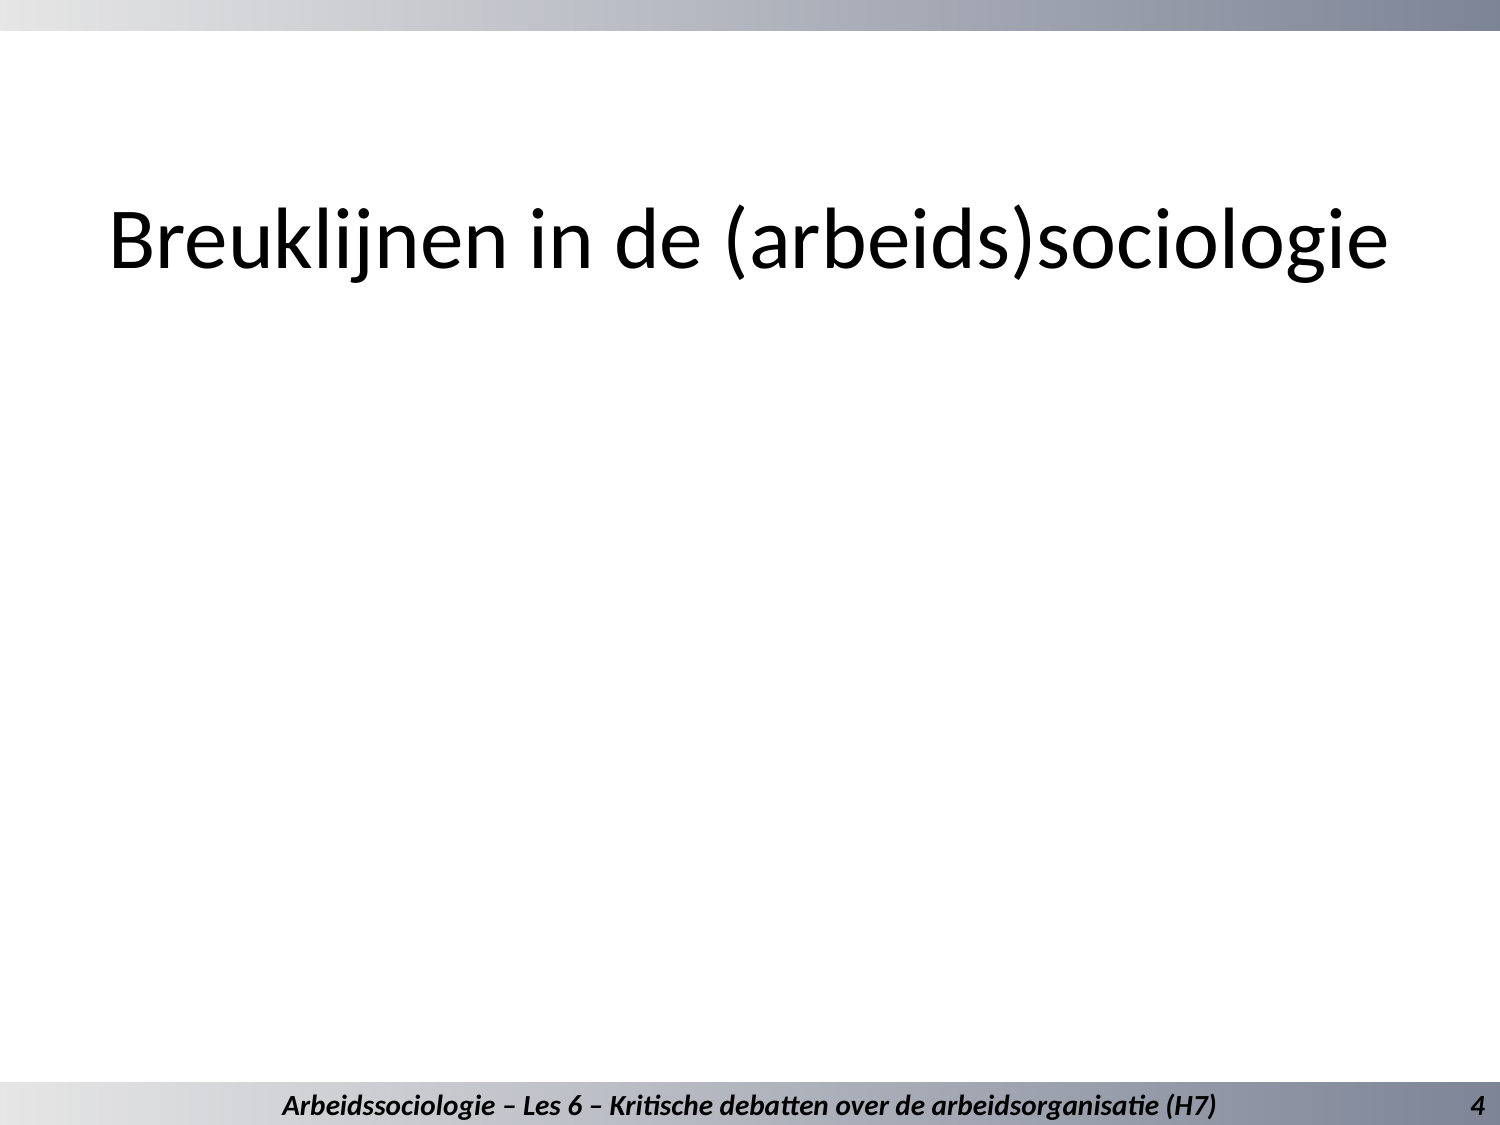

# Breuklijnen in de (arbeids)sociologie
Arbeidssociologie – Les 6 – Kritische debatten over de arbeidsorganisatie (H7)
4
4